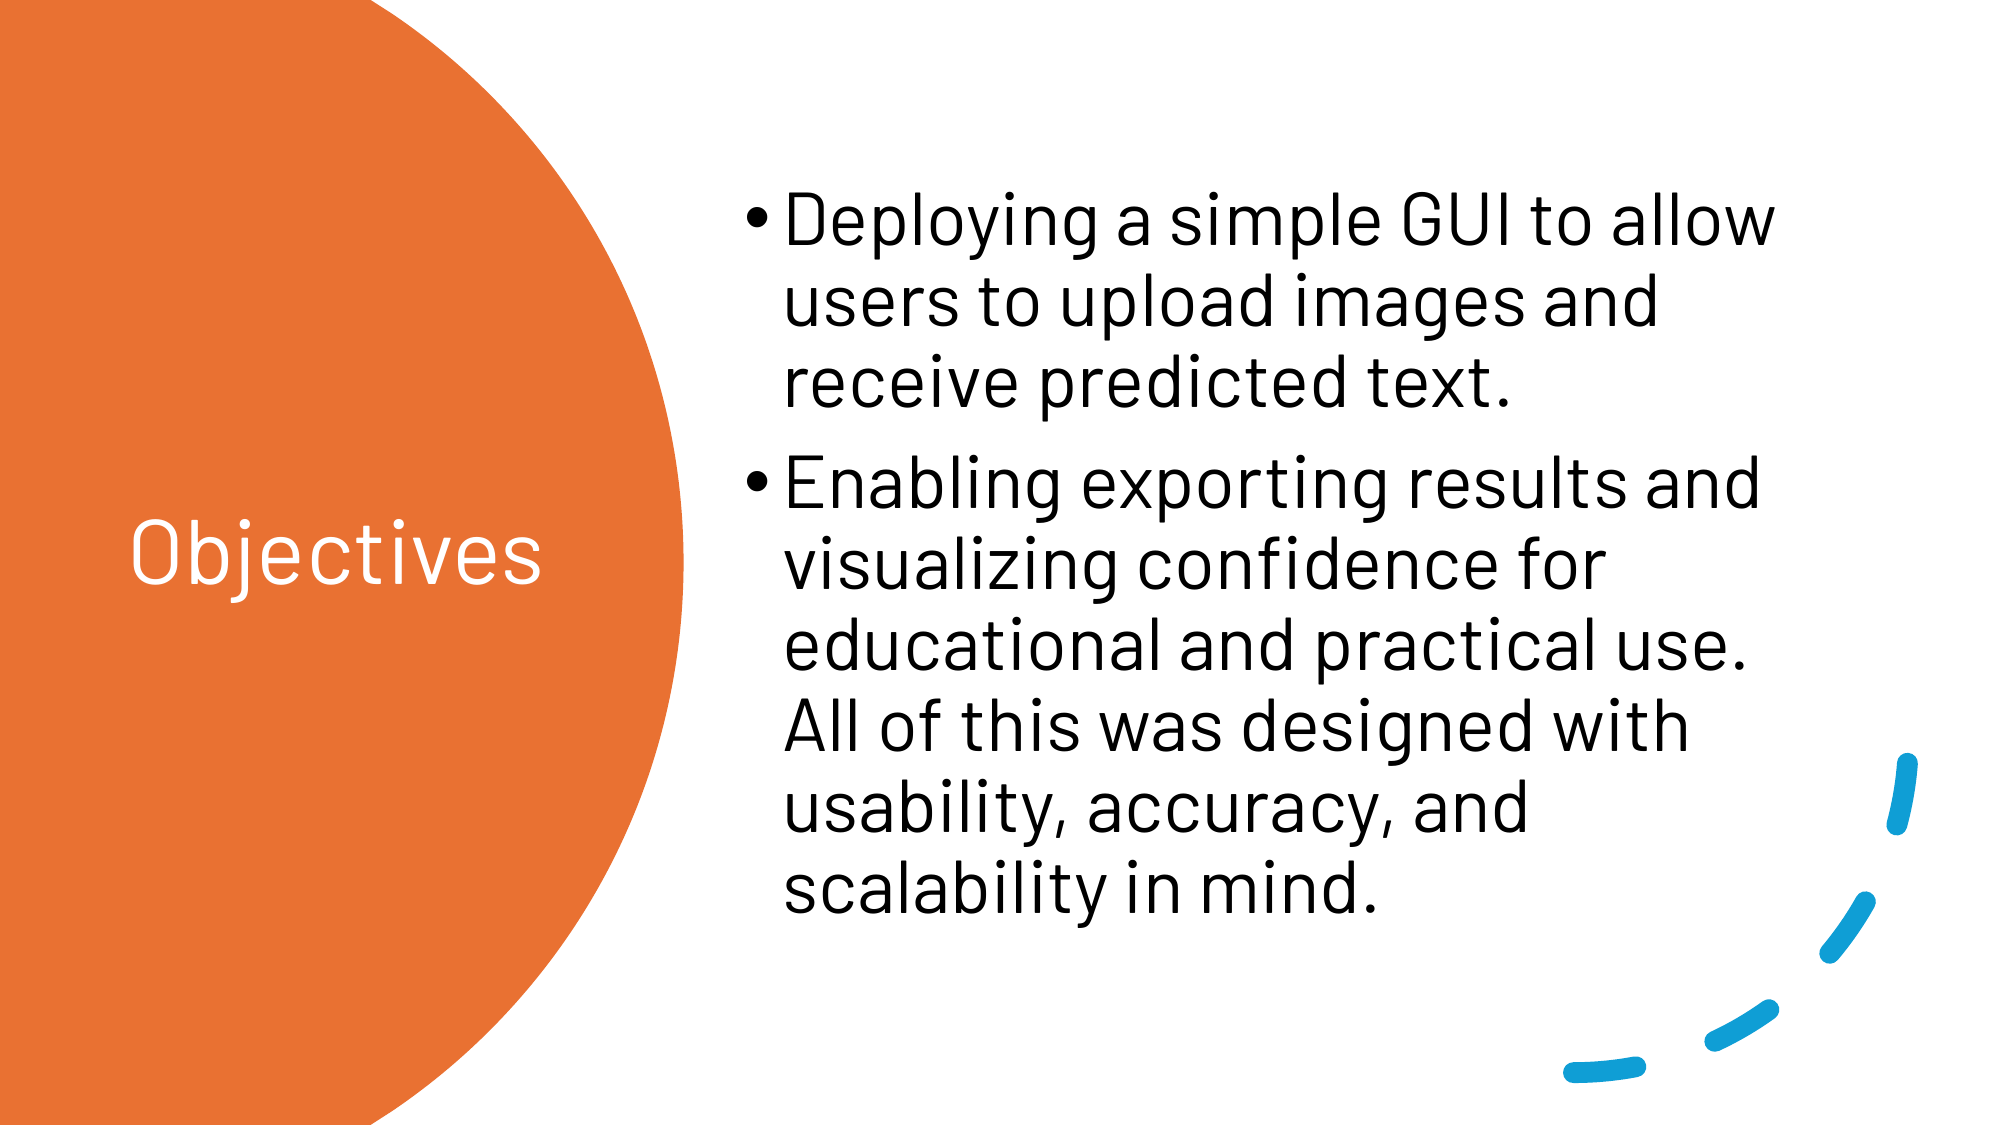

Deploying a simple GUI to allow users to upload images and receive predicted text.
Enabling exporting results and visualizing confidence for educational and practical use.
All of this was designed with usability, accuracy, and scalability in mind.
# Objectives